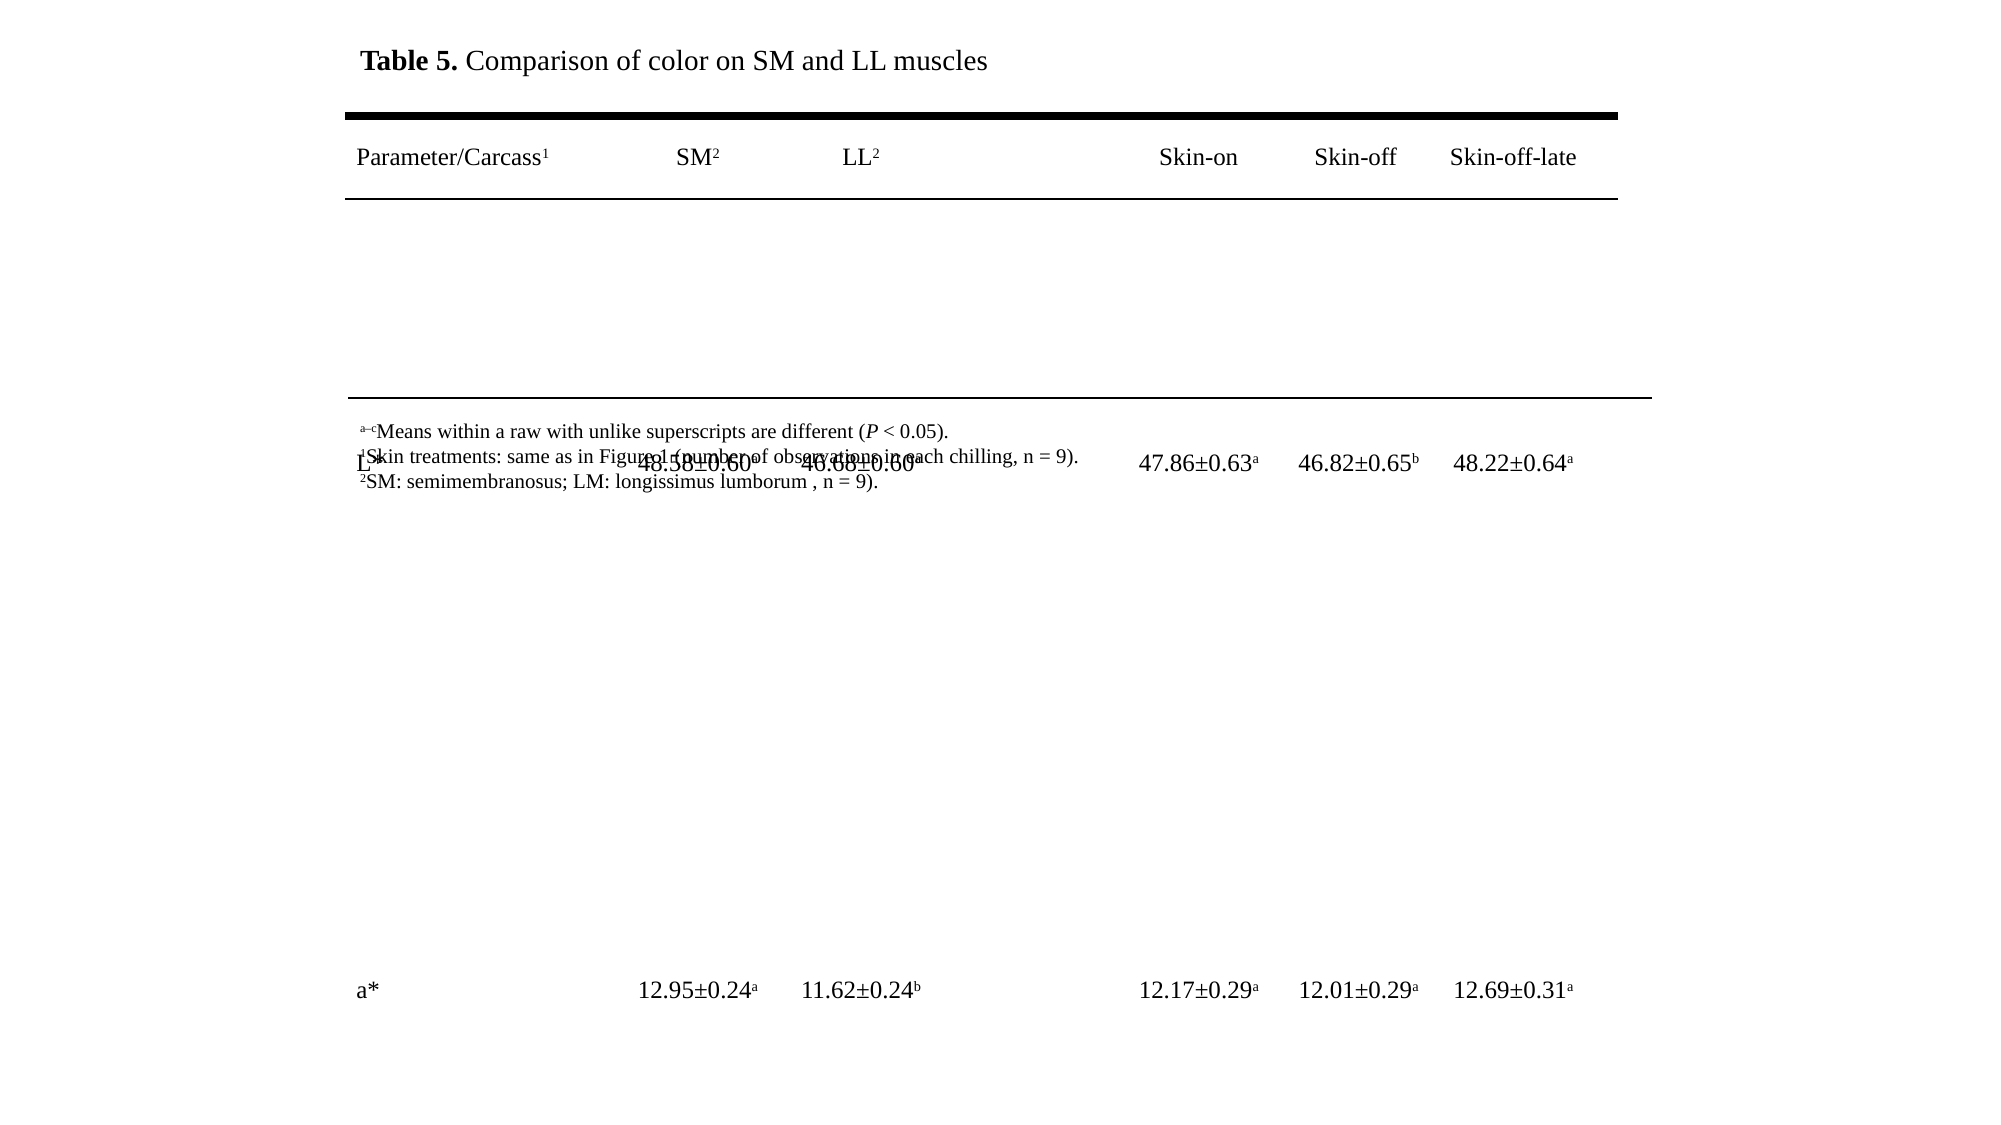

Table 5. Comparison of color on SM and LL muscles
| Parameter/Carcass1 | SM2 | LL2 |  | Skin-on | Skin-off | Skin-off-late |  |
| --- | --- | --- | --- | --- | --- | --- | --- |
| L\* | 48.58±0.60a | 46.68±0.60a |  | 47.86±0.63a | 46.82±0.65b | 48.22±0.64a |  |
| a\* | 12.95±0.24a | 11.62±0.24b |  | 12.17±0.29a | 12.01±0.29a | 12.69±0.31a |  |
| b\* | 5.79±0.34a | 4.97±0.34b |  | 5.45±0.36a | 5.09±0.37a | 5.59±0.37a |  |
|  |  |  |  |  |  |  |  |
|  |
| --- |
a–cMeans within a raw with unlike superscripts are different (P < 0.05).
1Skin treatments: same as in Figure 1 (number of observations in each chilling, n = 9).
2SM: semimembranosus; LM: longissimus lumborum , n = 9).